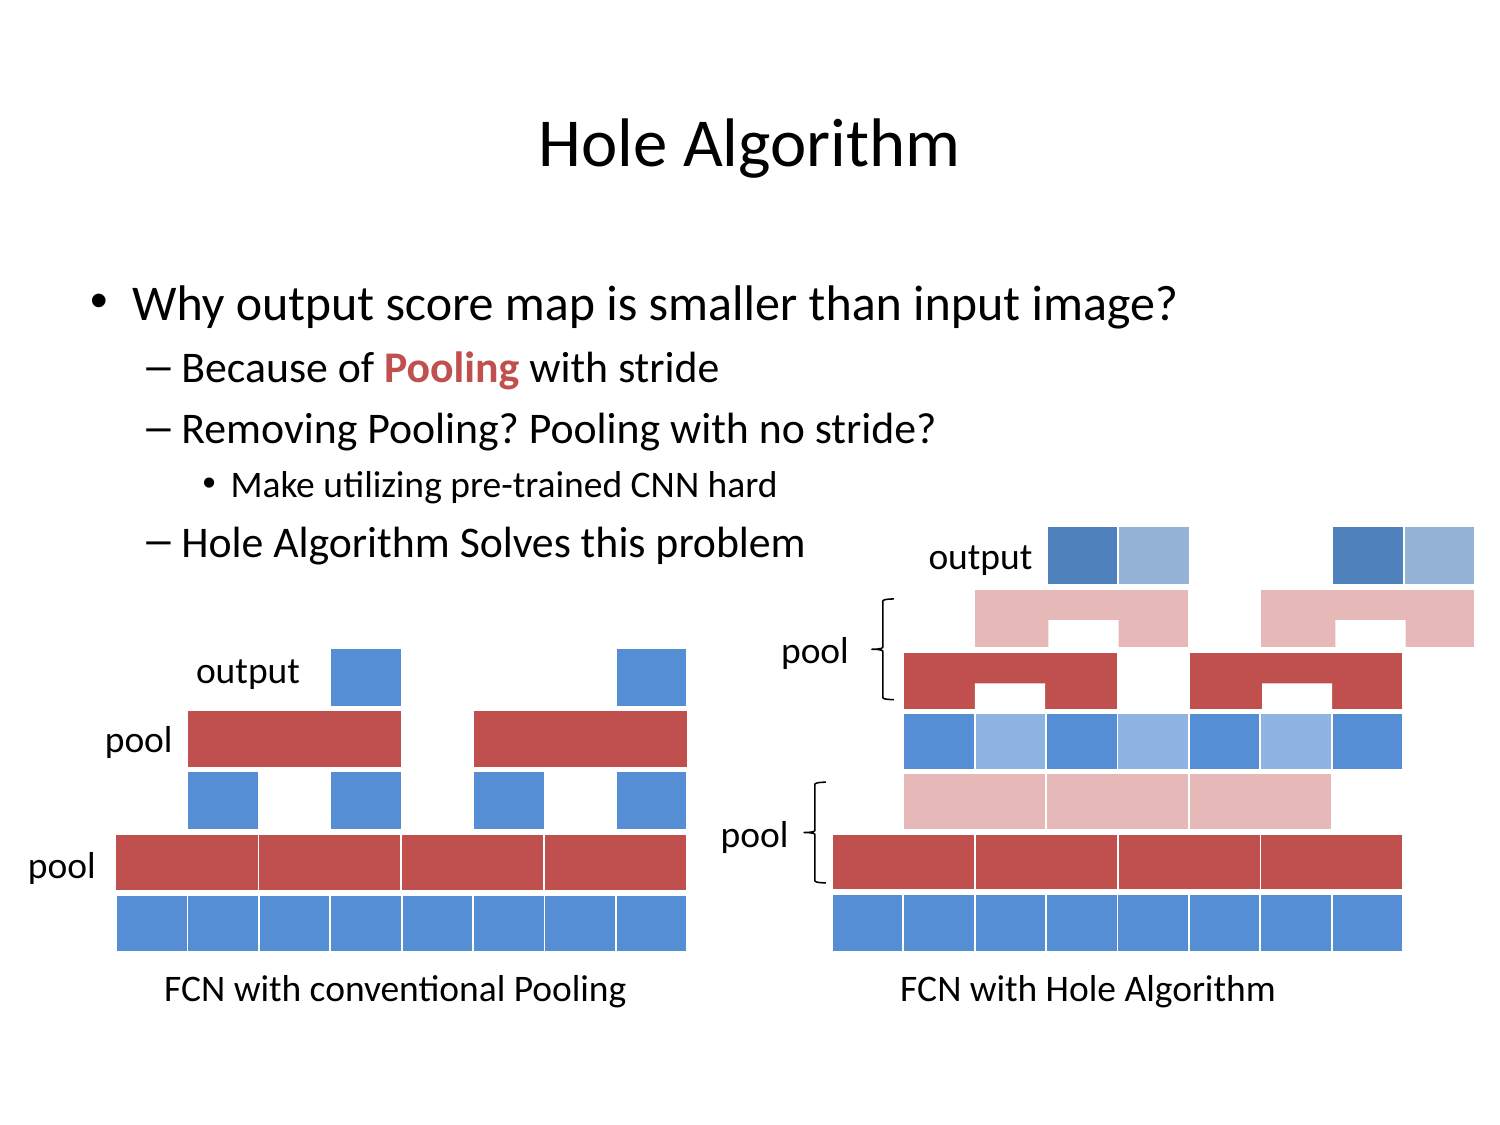

Hole Algorithm
Why output score map is smaller than input image?
Because of Pooling with stride
Removing Pooling? Pooling with no stride?
Make utilizing pre-trained CNN hard
Hole Algorithm Solves this problem
output
|  |  |  |  |  |  |  |  |
| --- | --- | --- | --- | --- | --- | --- | --- |
|  |  |  |  |
| --- | --- | --- | --- |

pool

output
|  |  |  |  |  |  |  |  |
| --- | --- | --- | --- | --- | --- | --- | --- |
|  |  |  |  |
| --- | --- | --- | --- |

pool
|  |  |  |  |
| --- | --- | --- | --- |
|  |  |  |  |  |  |  |  |
| --- | --- | --- | --- | --- | --- | --- | --- |
|  |  |  |  |  |  |  |  |
| --- | --- | --- | --- | --- | --- | --- | --- |
|  |  |  |  |  |
| --- | --- | --- | --- | --- |

pool
|  |  |  |  |
| --- | --- | --- | --- |
|  |  |  |  |
| --- | --- | --- | --- |
pool
|  |  |  |  |  |  |  |  |
| --- | --- | --- | --- | --- | --- | --- | --- |
|  |  |  |  |  |  |  |  |
| --- | --- | --- | --- | --- | --- | --- | --- |
FCN with conventional Pooling
FCN with Hole Algorithm